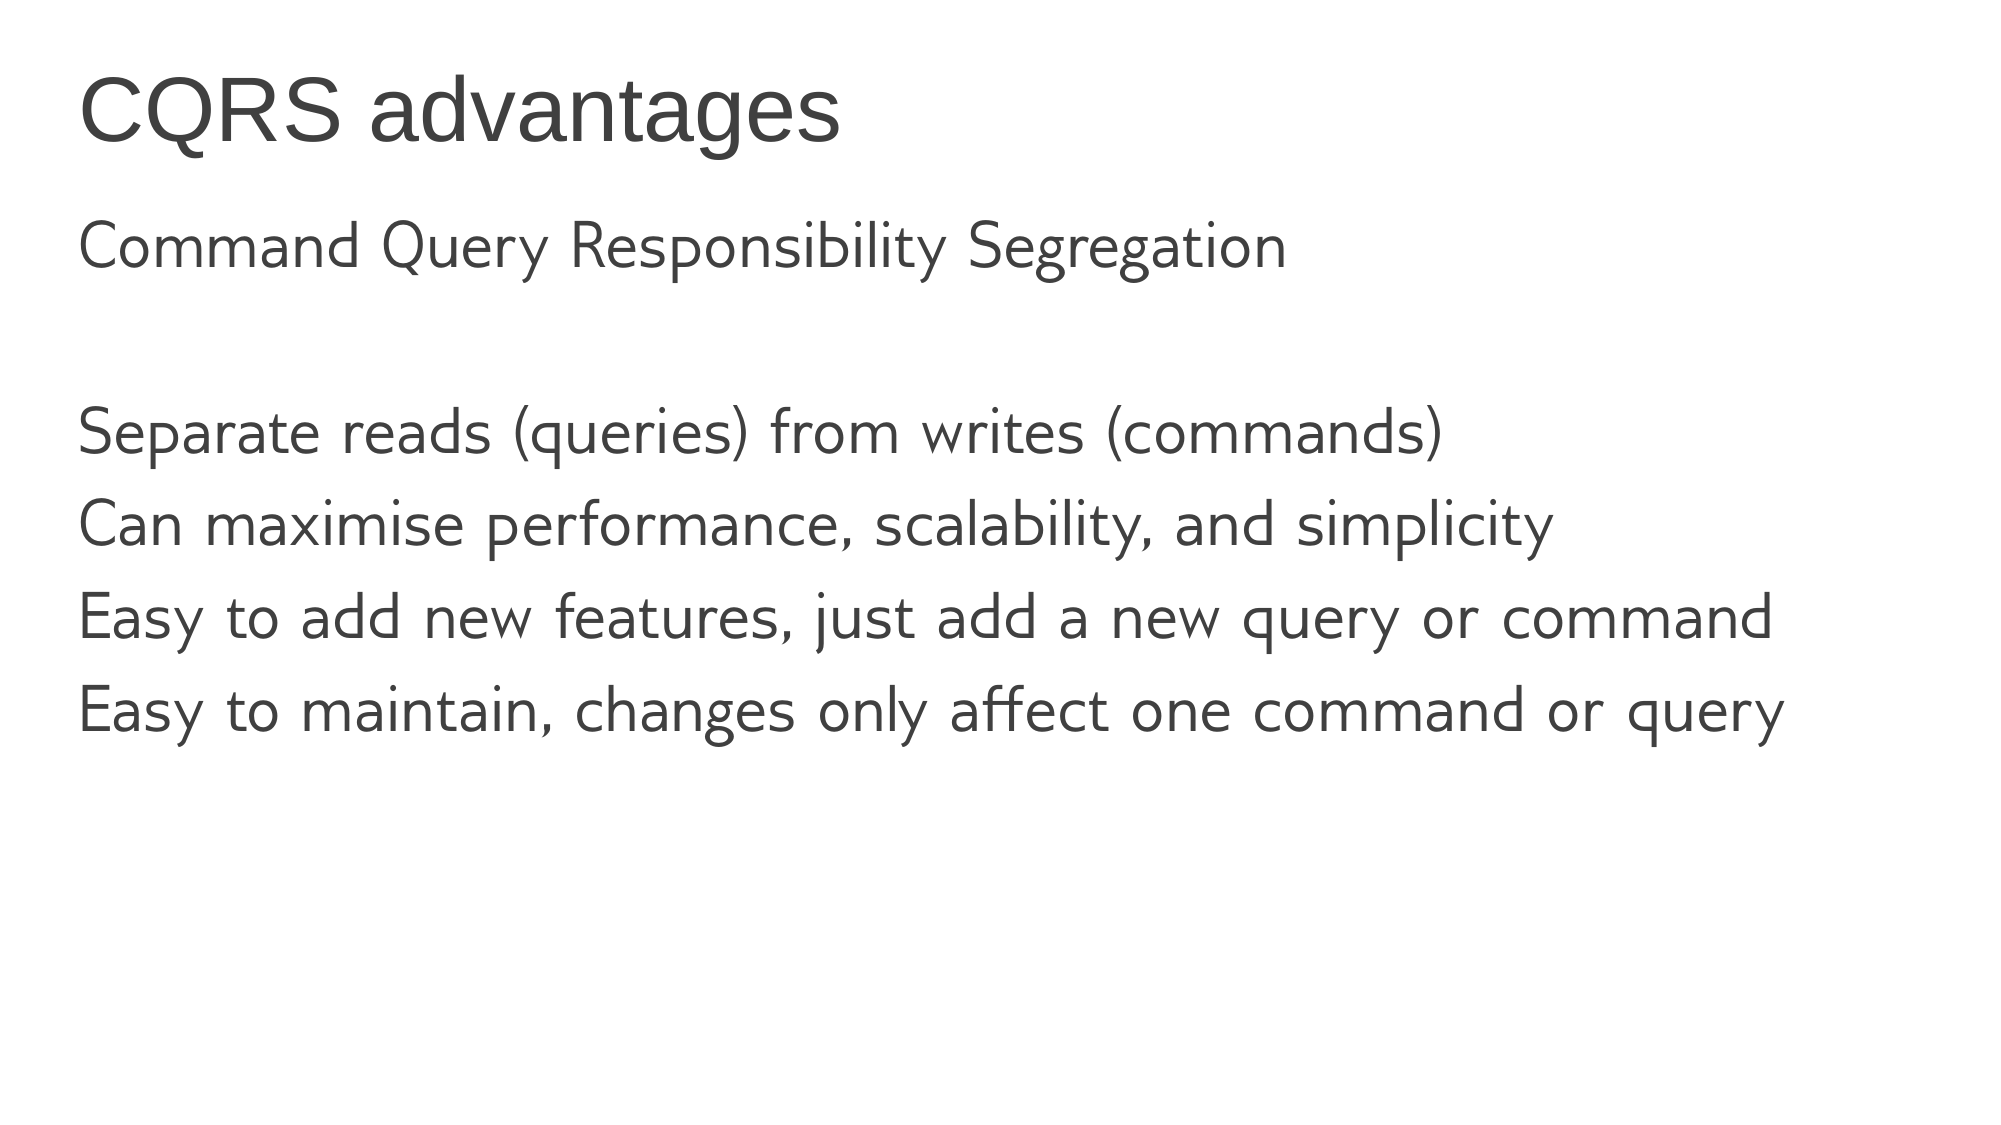

# CQRS advantages
Command Query Responsibility Segregation

Separate reads (queries) from writes (commands)
Can maximise performance, scalability, and simplicity
Easy to add new features, just add a new query or command
Easy to maintain, changes only affect one command or query